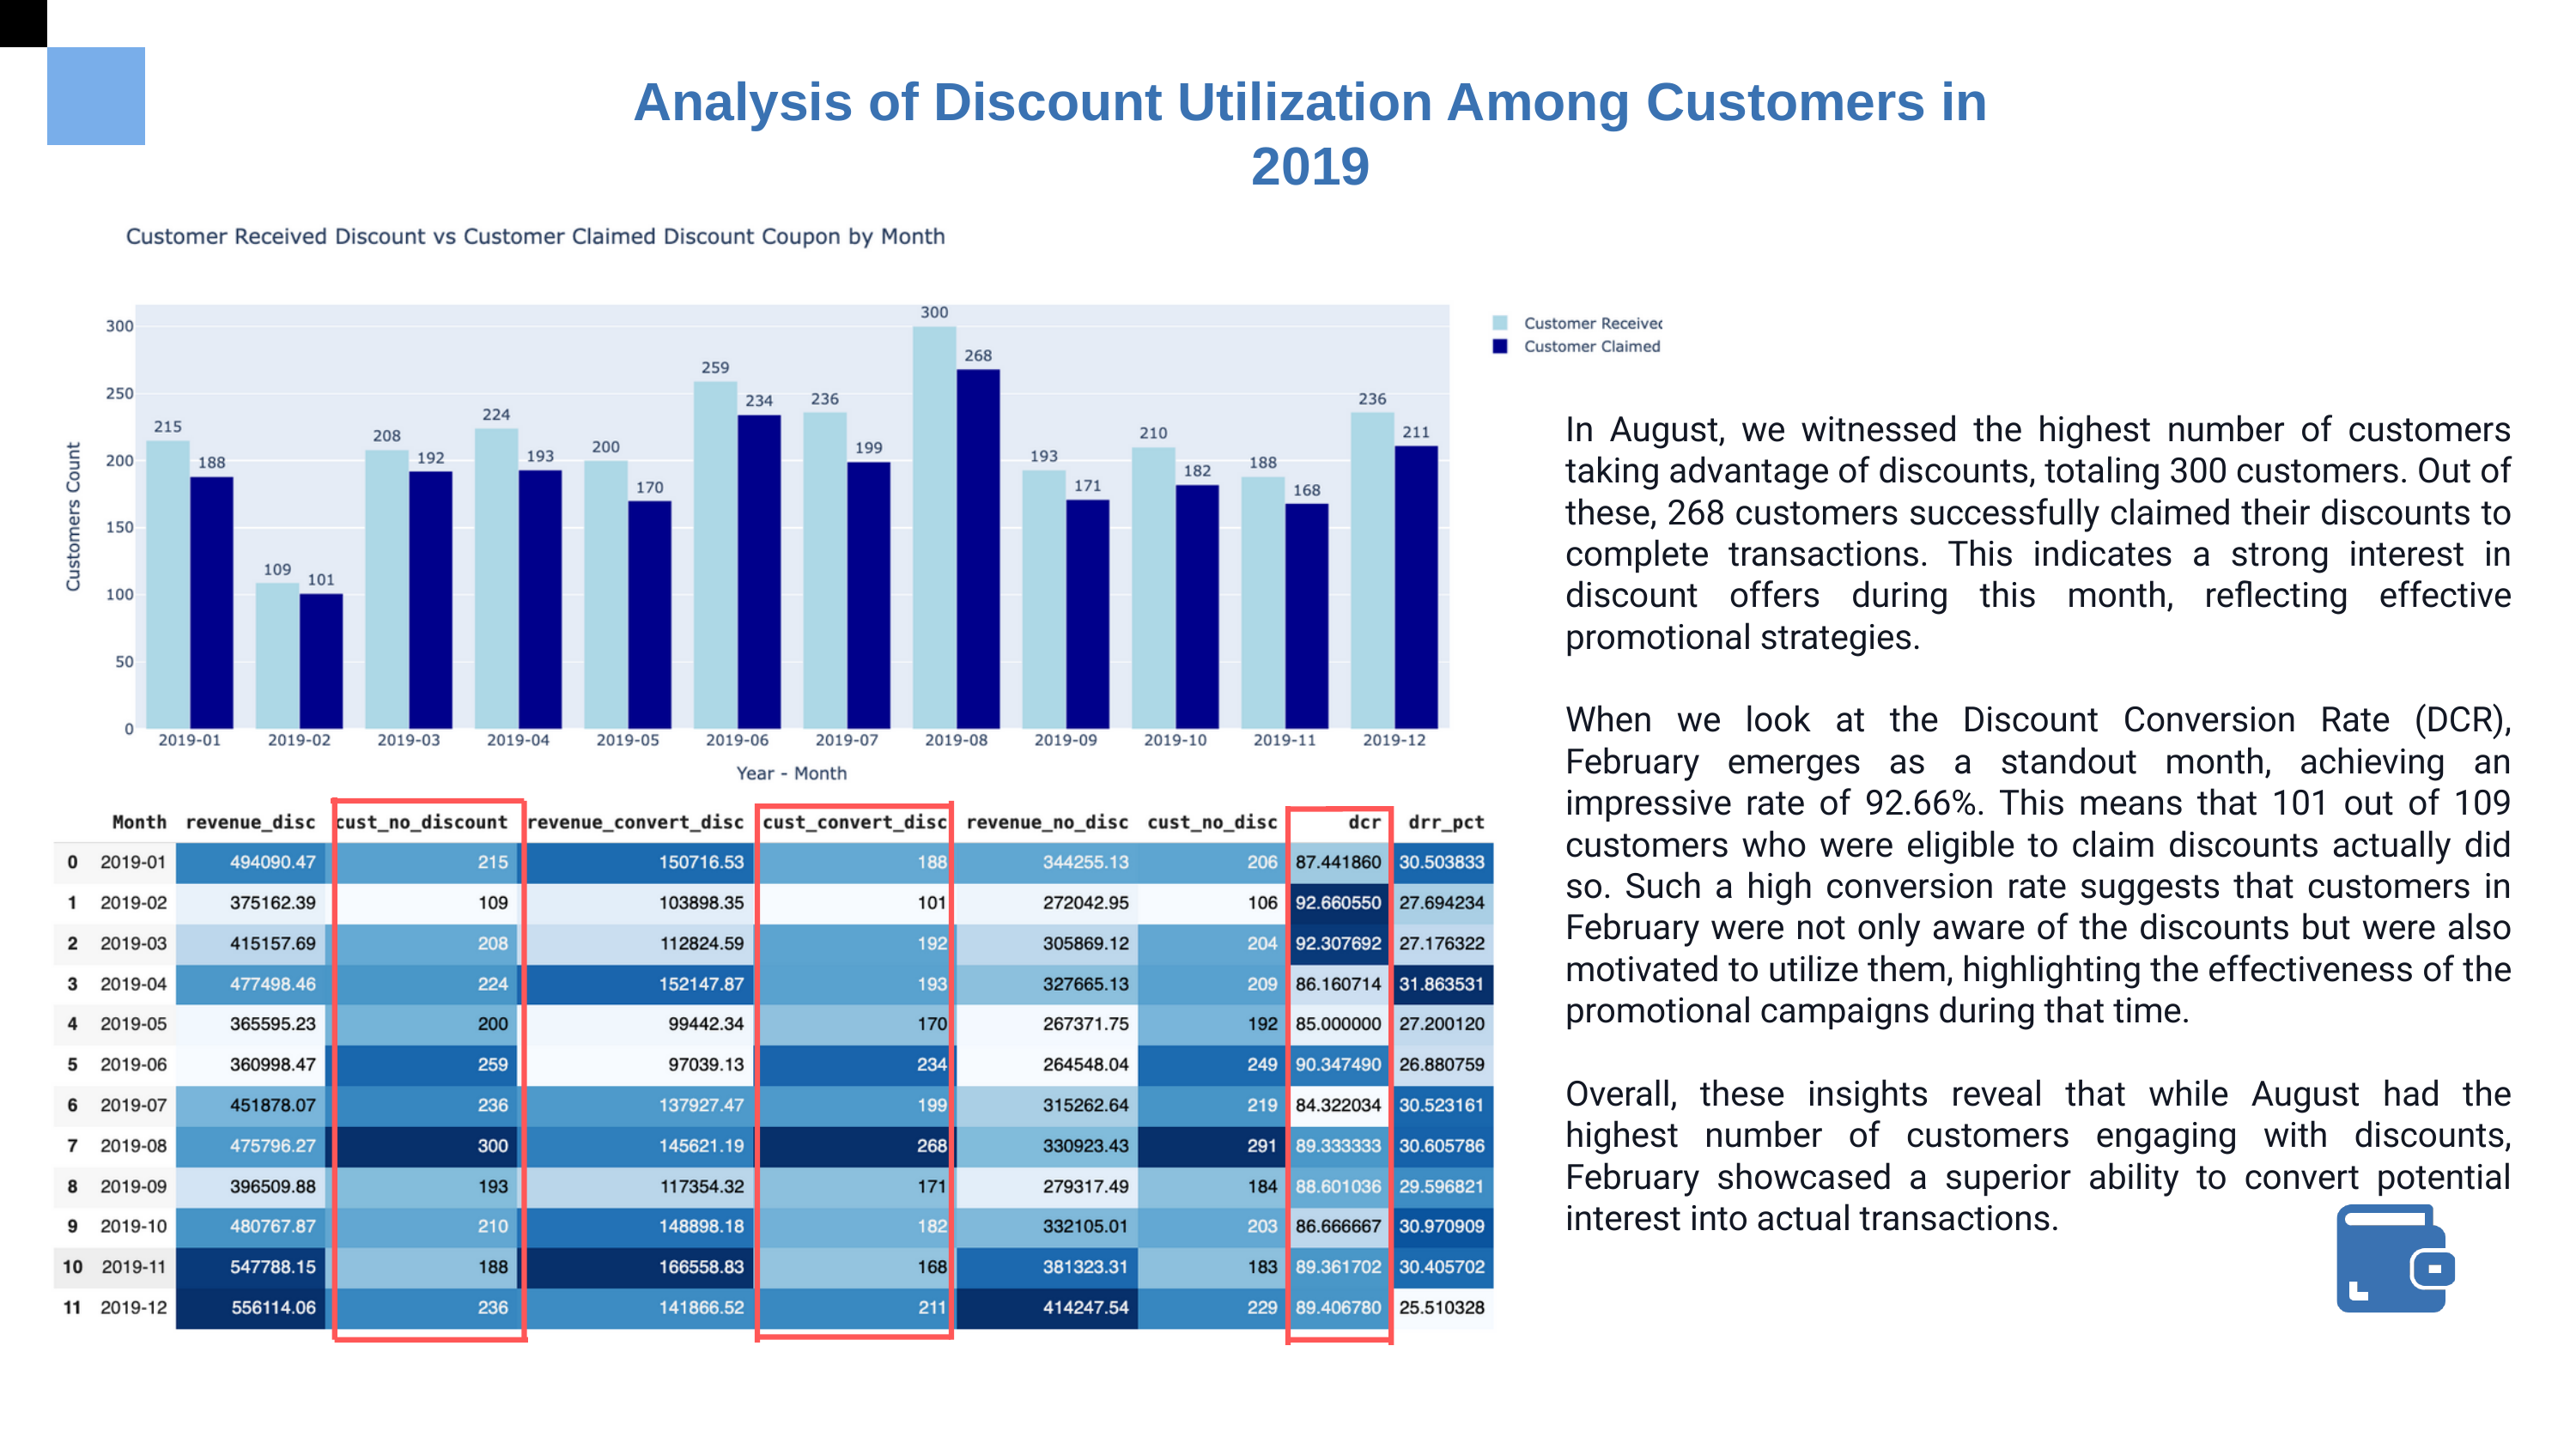

Analysis of Discount Utilization Among Customers in 2019

In August, we witnessed the highest number of customers taking advantage of discounts, totaling 300 customers. Out of these, 268 customers successfully claimed their discounts to complete transactions. This indicates a strong interest in discount offers during this month, reflecting effective promotional strategies.

When we look at the Discount Conversion Rate (DCR), February emerges as a standout month, achieving an impressive rate of 92.66%. This means that 101 out of 109 customers who were eligible to claim discounts actually did so. Such a high conversion rate suggests that customers in February were not only aware of the discounts but were also motivated to utilize them, highlighting the effectiveness of the promotional campaigns during that time.

Overall, these insights reveal that while August had the highest number of customers engaging with discounts, February showcased a superior ability to convert potential interest into actual transactions.